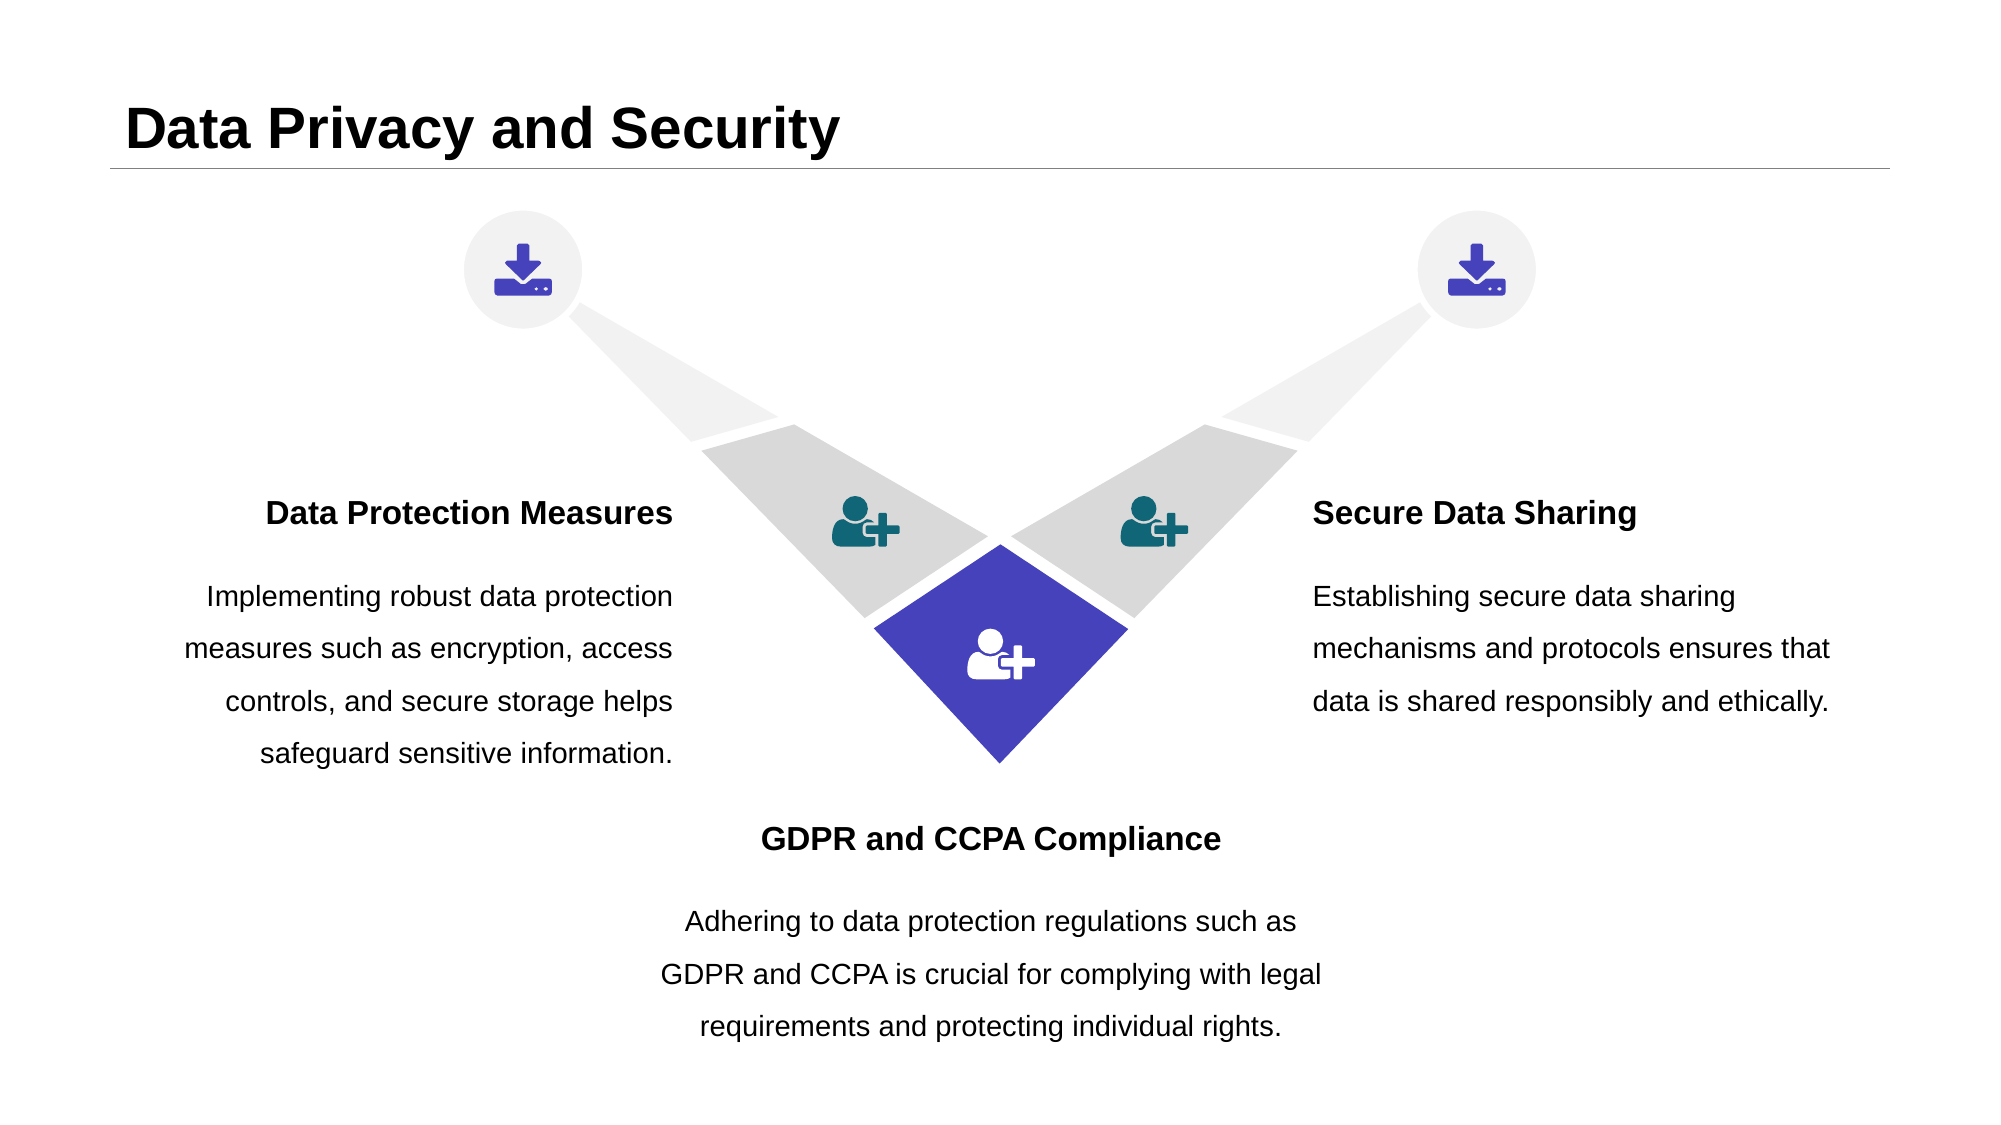

# Data Privacy and Security

Data Protection Measures
Secure Data Sharing

Implementing robust data protection measures such as encryption, access controls, and secure storage helps safeguard sensitive information.
Establishing secure data sharing mechanisms and protocols ensures that data is shared responsibly and ethically.

GDPR and CCPA Compliance
Adhering to data protection regulations such as GDPR and CCPA is crucial for complying with legal requirements and protecting individual rights.